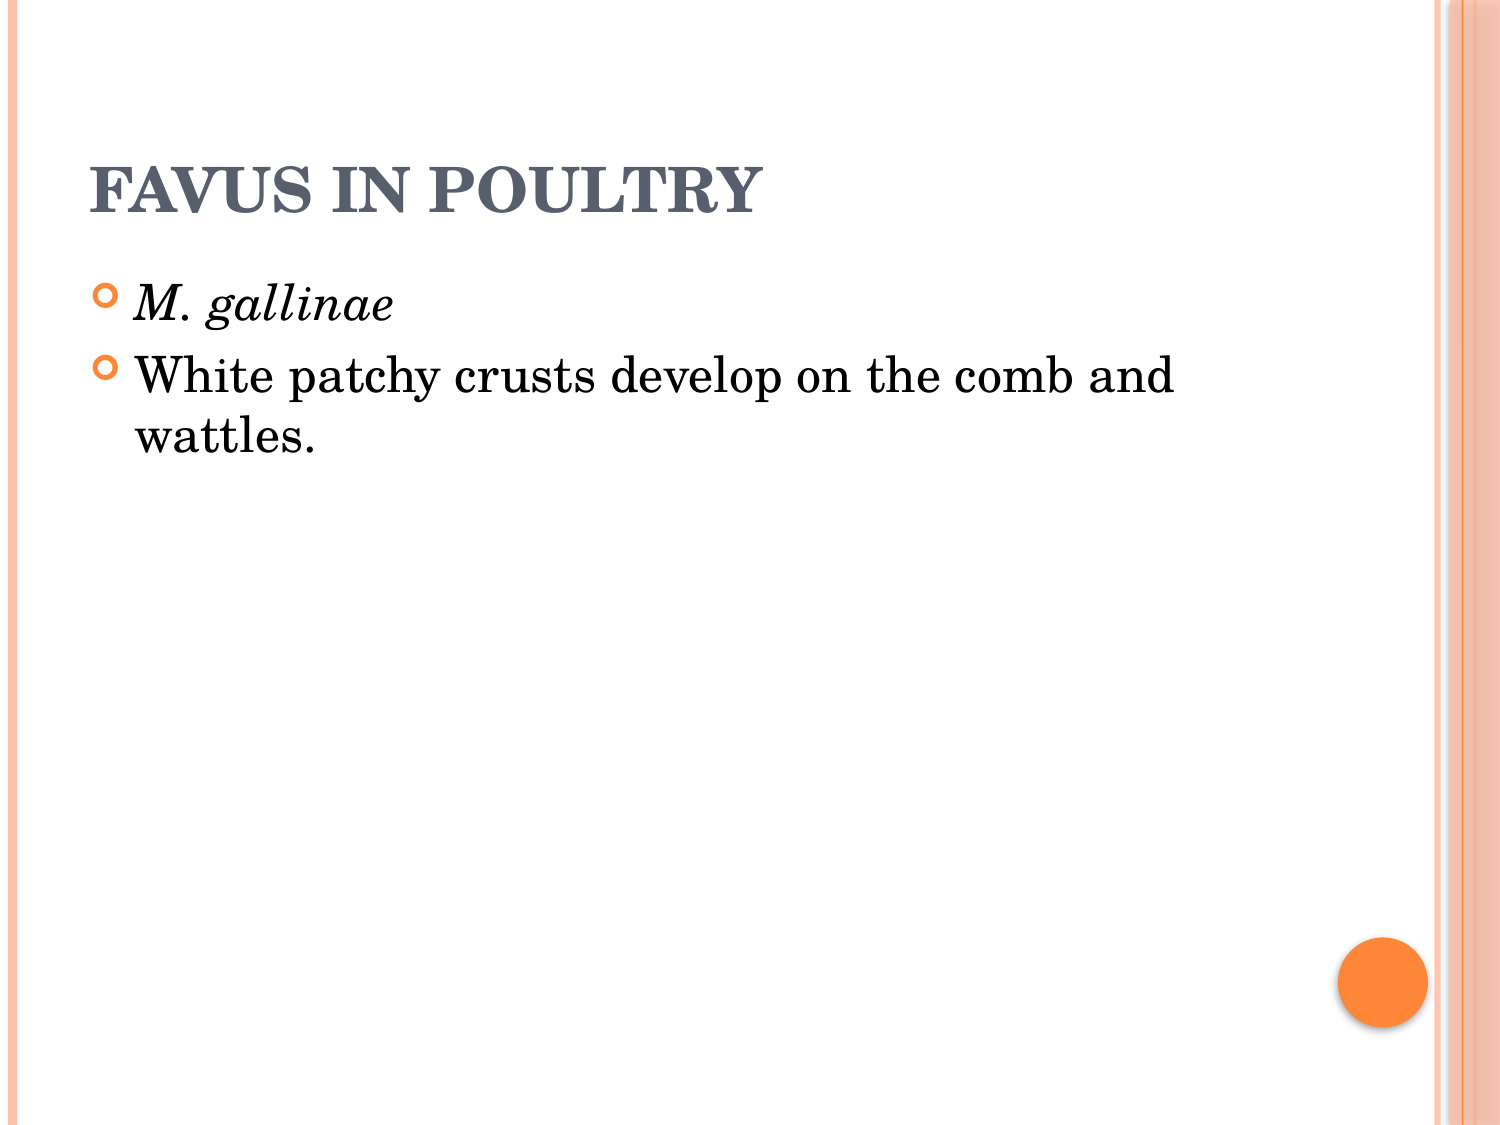

# Favus in poultry
M. gallinae
White patchy crusts develop on the comb and wattles.